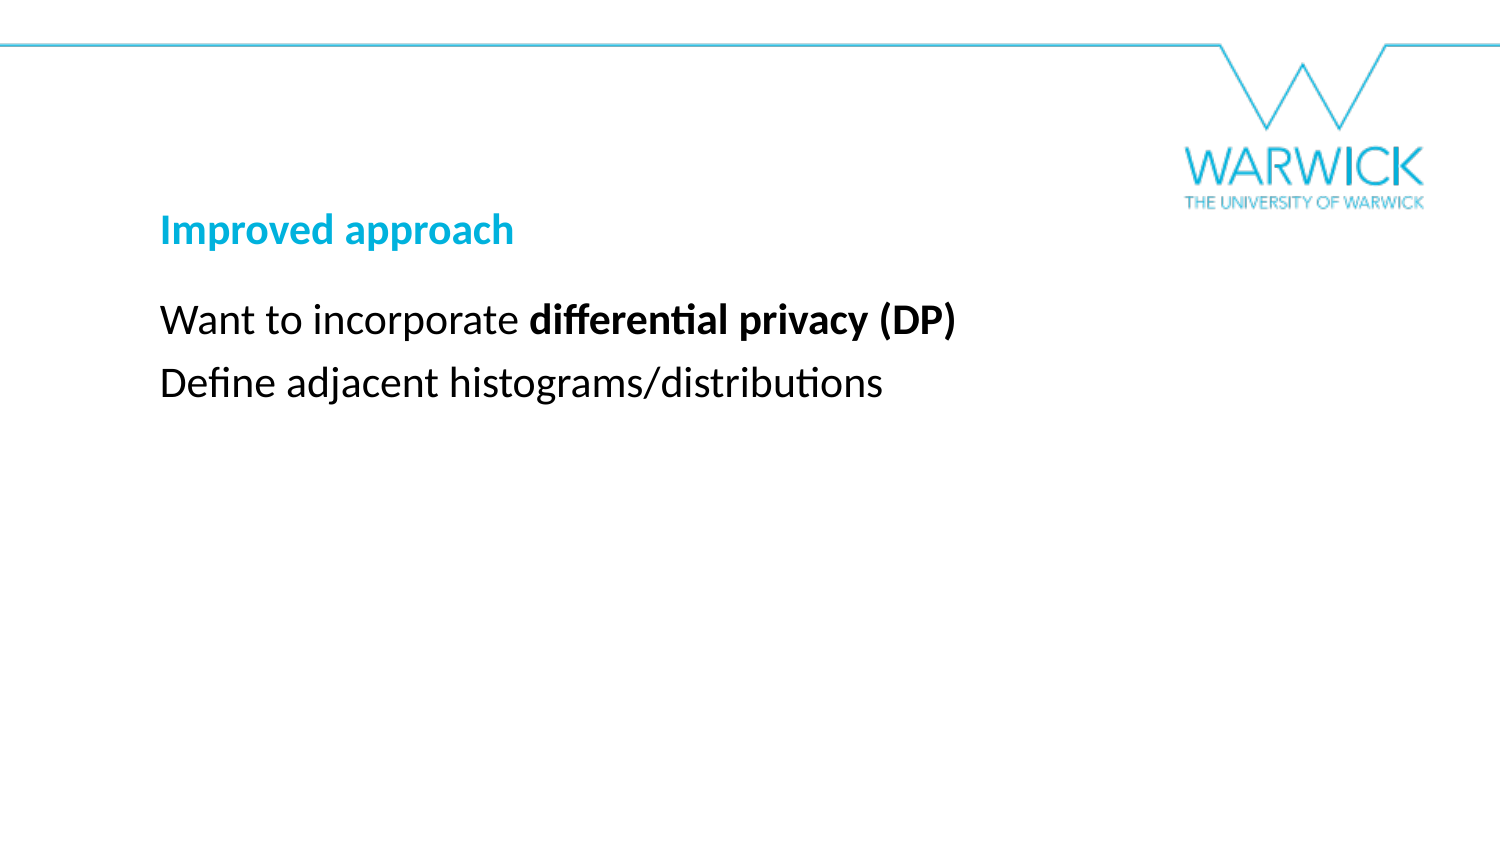

Improved approach

Want to incorporate differential privacy (DP)
Define adjacent histograms/distributions